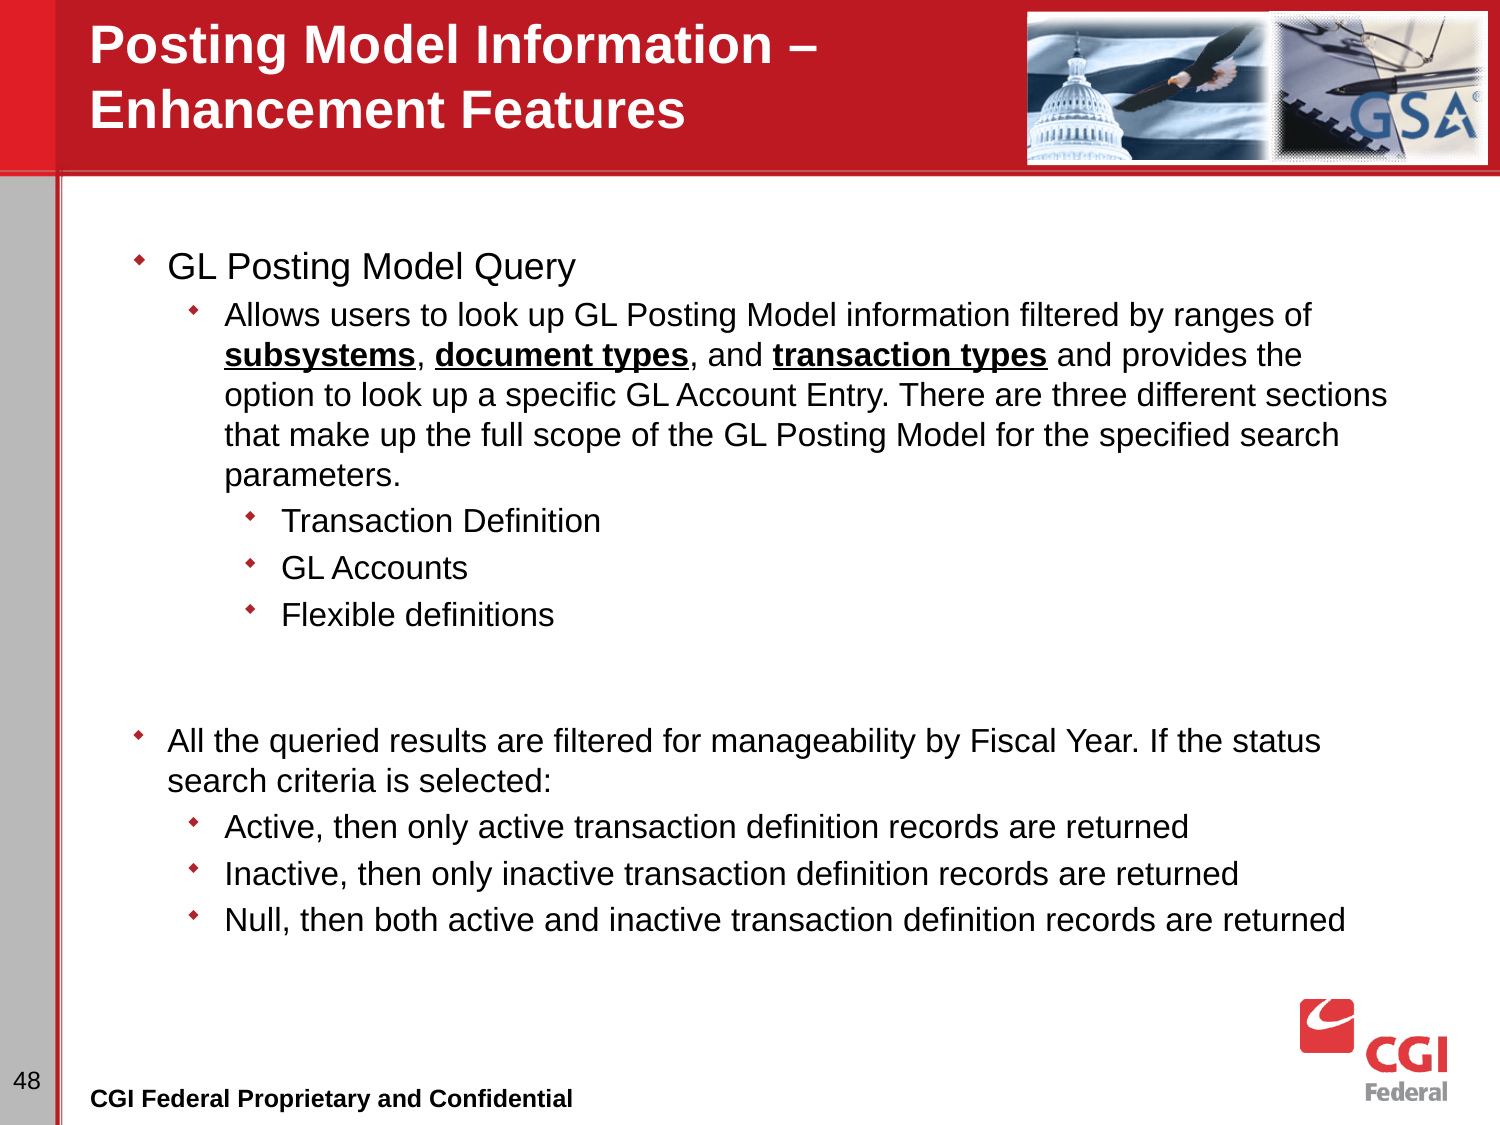

# Posting Model Information – Enhancement Features
GL Posting Model Query
Allows users to look up GL Posting Model information filtered by ranges of subsystems, document types, and transaction types and provides the option to look up a specific GL Account Entry. There are three different sections that make up the full scope of the GL Posting Model for the specified search parameters.
Transaction Definition
GL Accounts
Flexible definitions

All the queried results are filtered for manageability by Fiscal Year. If the status search criteria is selected:
Active, then only active transaction definition records are returned
Inactive, then only inactive transaction definition records are returned
Null, then both active and inactive transaction definition records are returned

48
CGI Federal Proprietary and Confidential